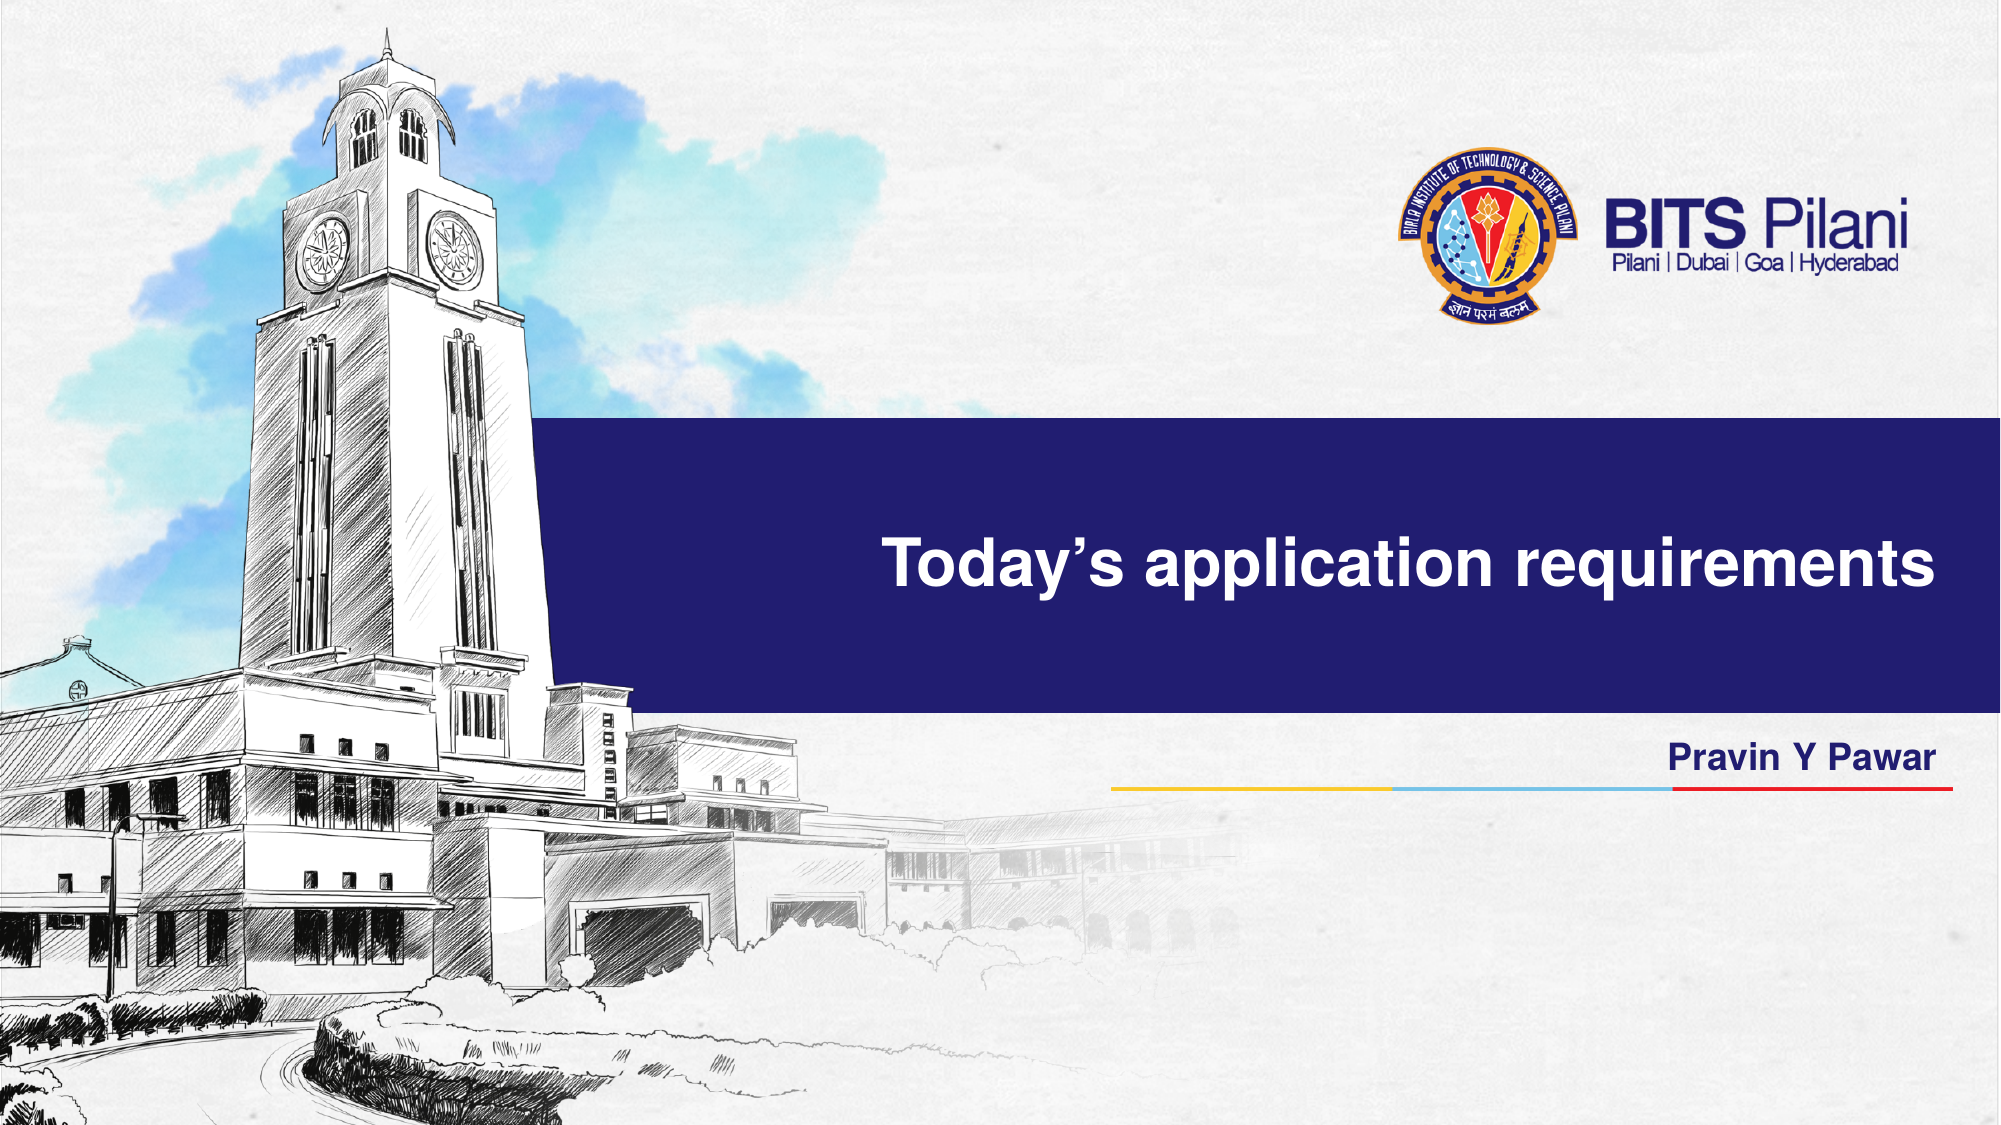

# Today’s application requirements
Pravin Y Pawar